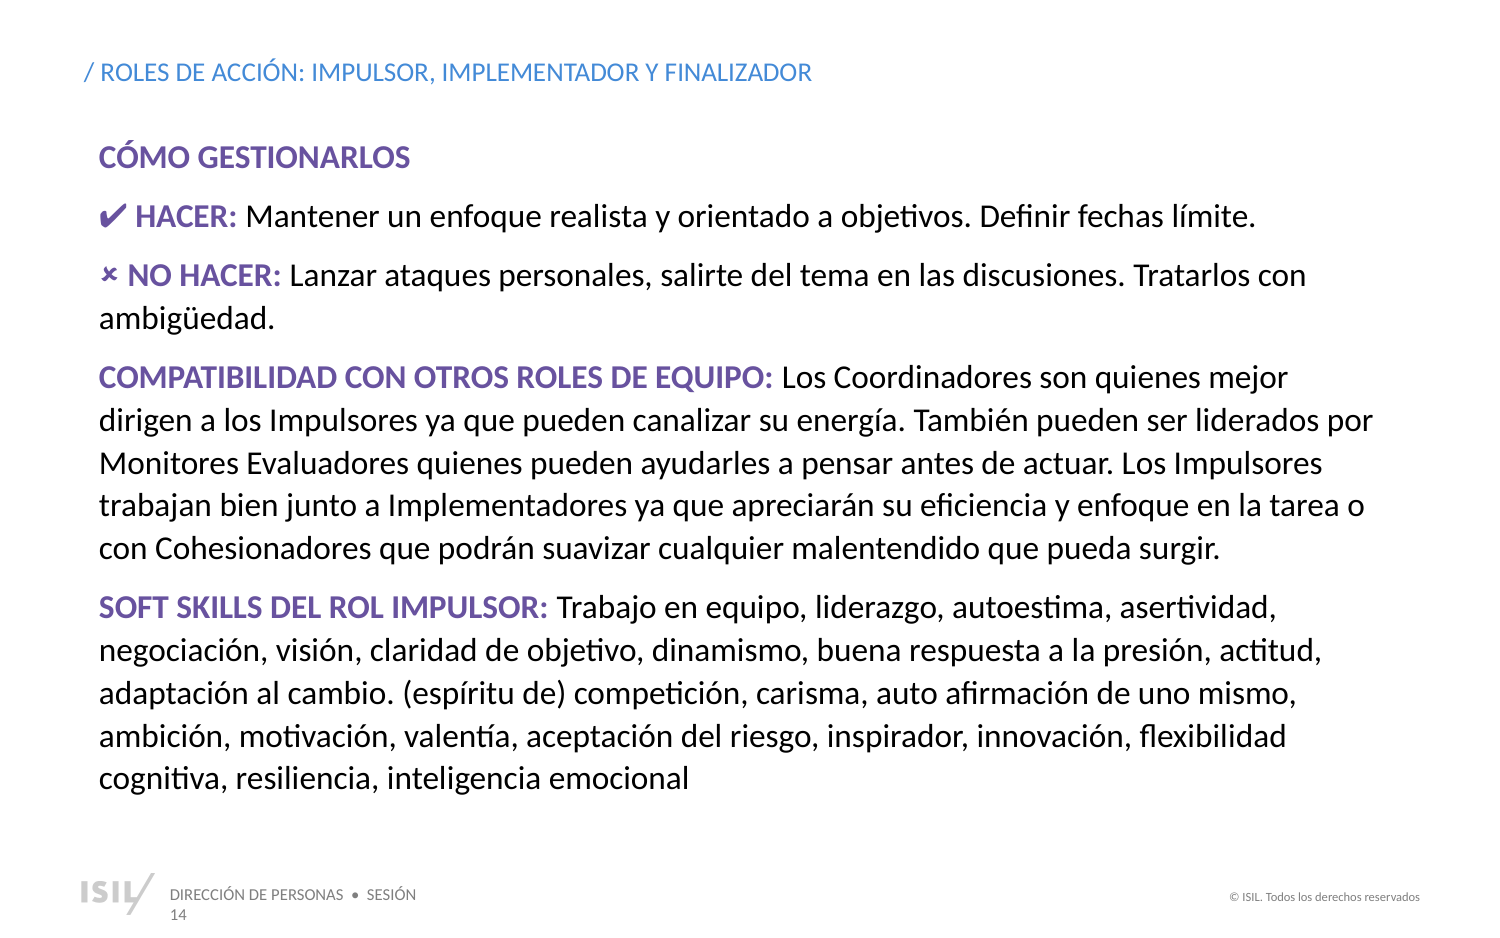

/ ROLES DE ACCIÓN: IMPULSOR, IMPLEMENTADOR Y FINALIZADOR
CÓMO GESTIONARLOS
✔ HACER: Mantener un enfoque realista y orientado a objetivos. Definir fechas límite.
🗶 NO HACER: Lanzar ataques personales, salirte del tema en las discusiones. Tratarlos con ambigüedad.
COMPATIBILIDAD CON OTROS ROLES DE EQUIPO: Los Coordinadores son quienes mejor dirigen a los Impulsores ya que pueden canalizar su energía. También pueden ser liderados por Monitores Evaluadores quienes pueden ayudarles a pensar antes de actuar. Los Impulsores trabajan bien junto a Implementadores ya que apreciarán su eficiencia y enfoque en la tarea o con Cohesionadores que podrán suavizar cualquier malentendido que pueda surgir.
SOFT SKILLS DEL ROL IMPULSOR: Trabajo en equipo, liderazgo, autoestima, asertividad, negociación, visión, claridad de objetivo, dinamismo, buena respuesta a la presión, actitud, adaptación al cambio. (espíritu de) competición, carisma, auto afirmación de uno mismo, ambición, motivación, valentía, aceptación del riesgo, inspirador, innovación, flexibilidad cognitiva, resiliencia, inteligencia emocional